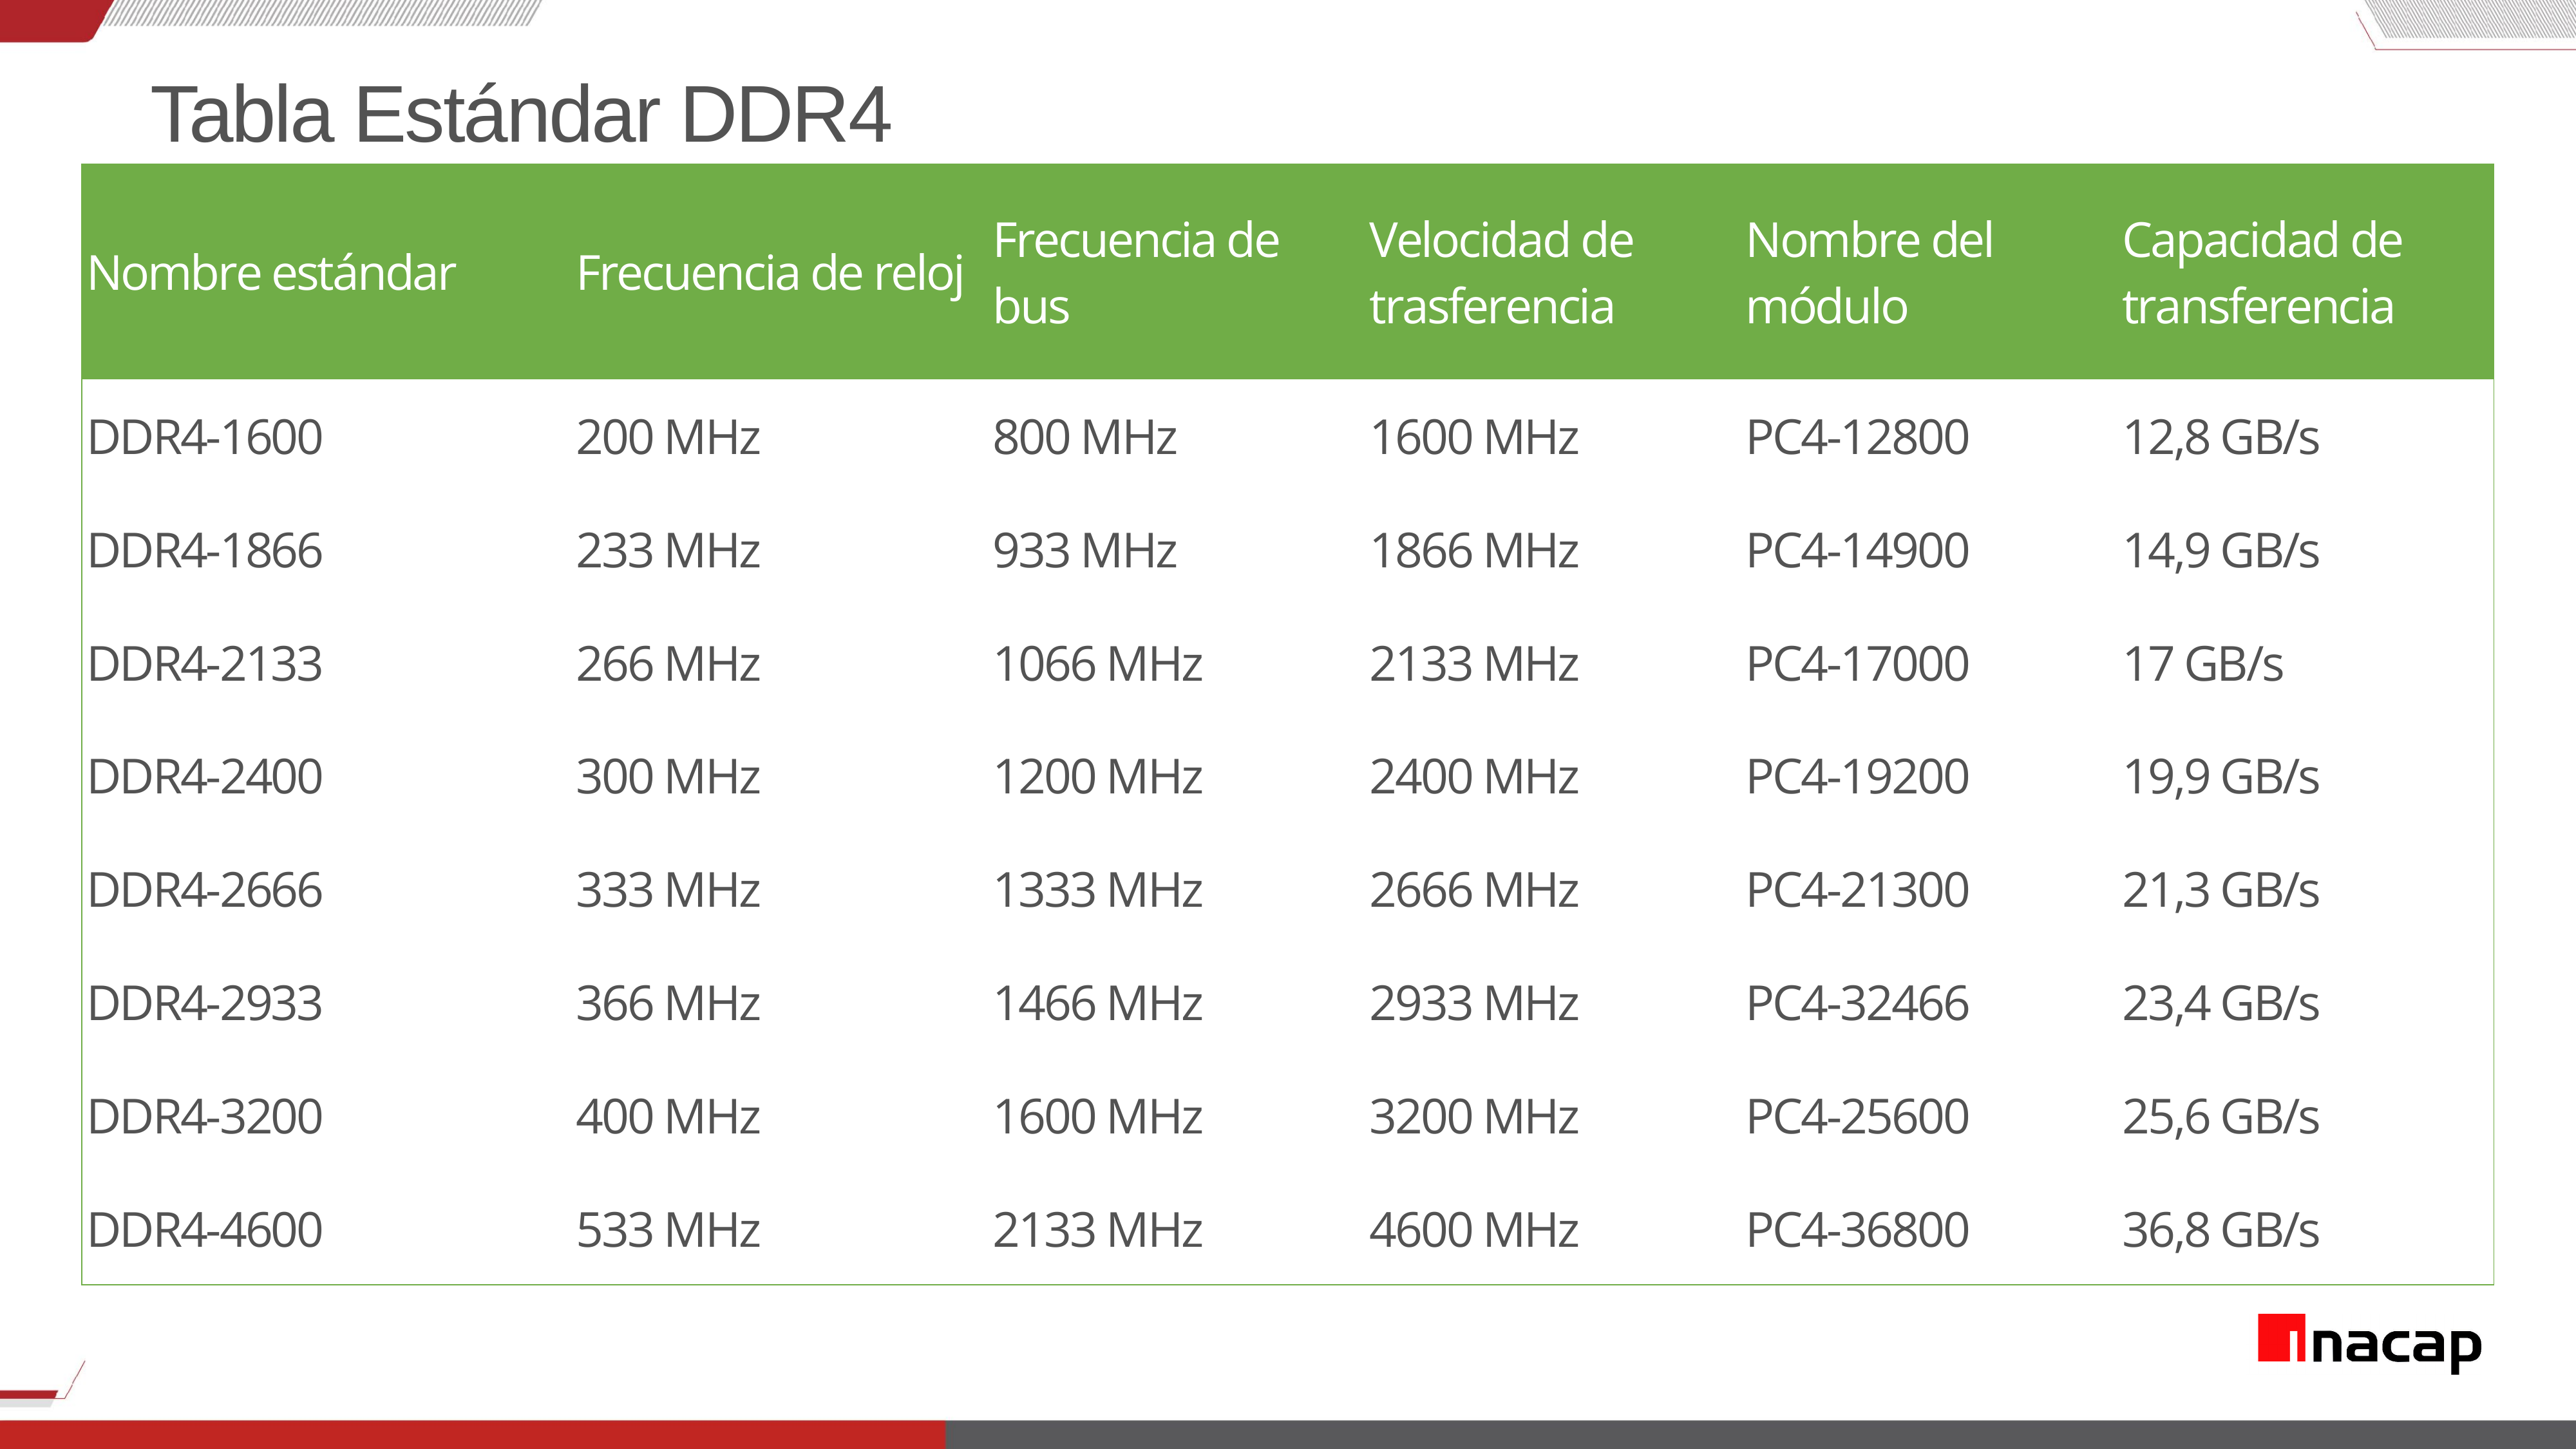

Tabla Estándar DDR4
| Nombre estándar | Frecuencia de reloj | Frecuencia de bus | Velocidad de trasferencia | Nombre del módulo | Capacidad de transferencia |
| --- | --- | --- | --- | --- | --- |
| DDR4-1600 | 200 MHz | 800 MHz | 1600 MHz | PC4-12800 | 12,8 GB/s |
| DDR4-1866 | 233 MHz | 933 MHz | 1866 MHz | PC4-14900 | 14,9 GB/s |
| DDR4-2133 | 266 MHz | 1066 MHz | 2133 MHz | PC4-17000 | 17 GB/s |
| DDR4-2400 | 300 MHz | 1200 MHz | 2400 MHz | PC4-19200 | 19,9 GB/s |
| DDR4-2666 | 333​ MHz | 1333 MHz | 2666 MHz | PC4-21300 | 21,3 GB/s |
| DDR4-2933 | 366 MHz | 1466 MHz | 2933 MHz | PC4-32466 | 23,4 GB/s |
| DDR4-3200 | 400 MHz | 1600 MHz | 3200 MHz | PC4-25600 | 25,6 GB/s |
| DDR4-4600 | 533 MHz | 2133 MHz | 4600 MHz | PC4-36800 | 36,8 GB/s |